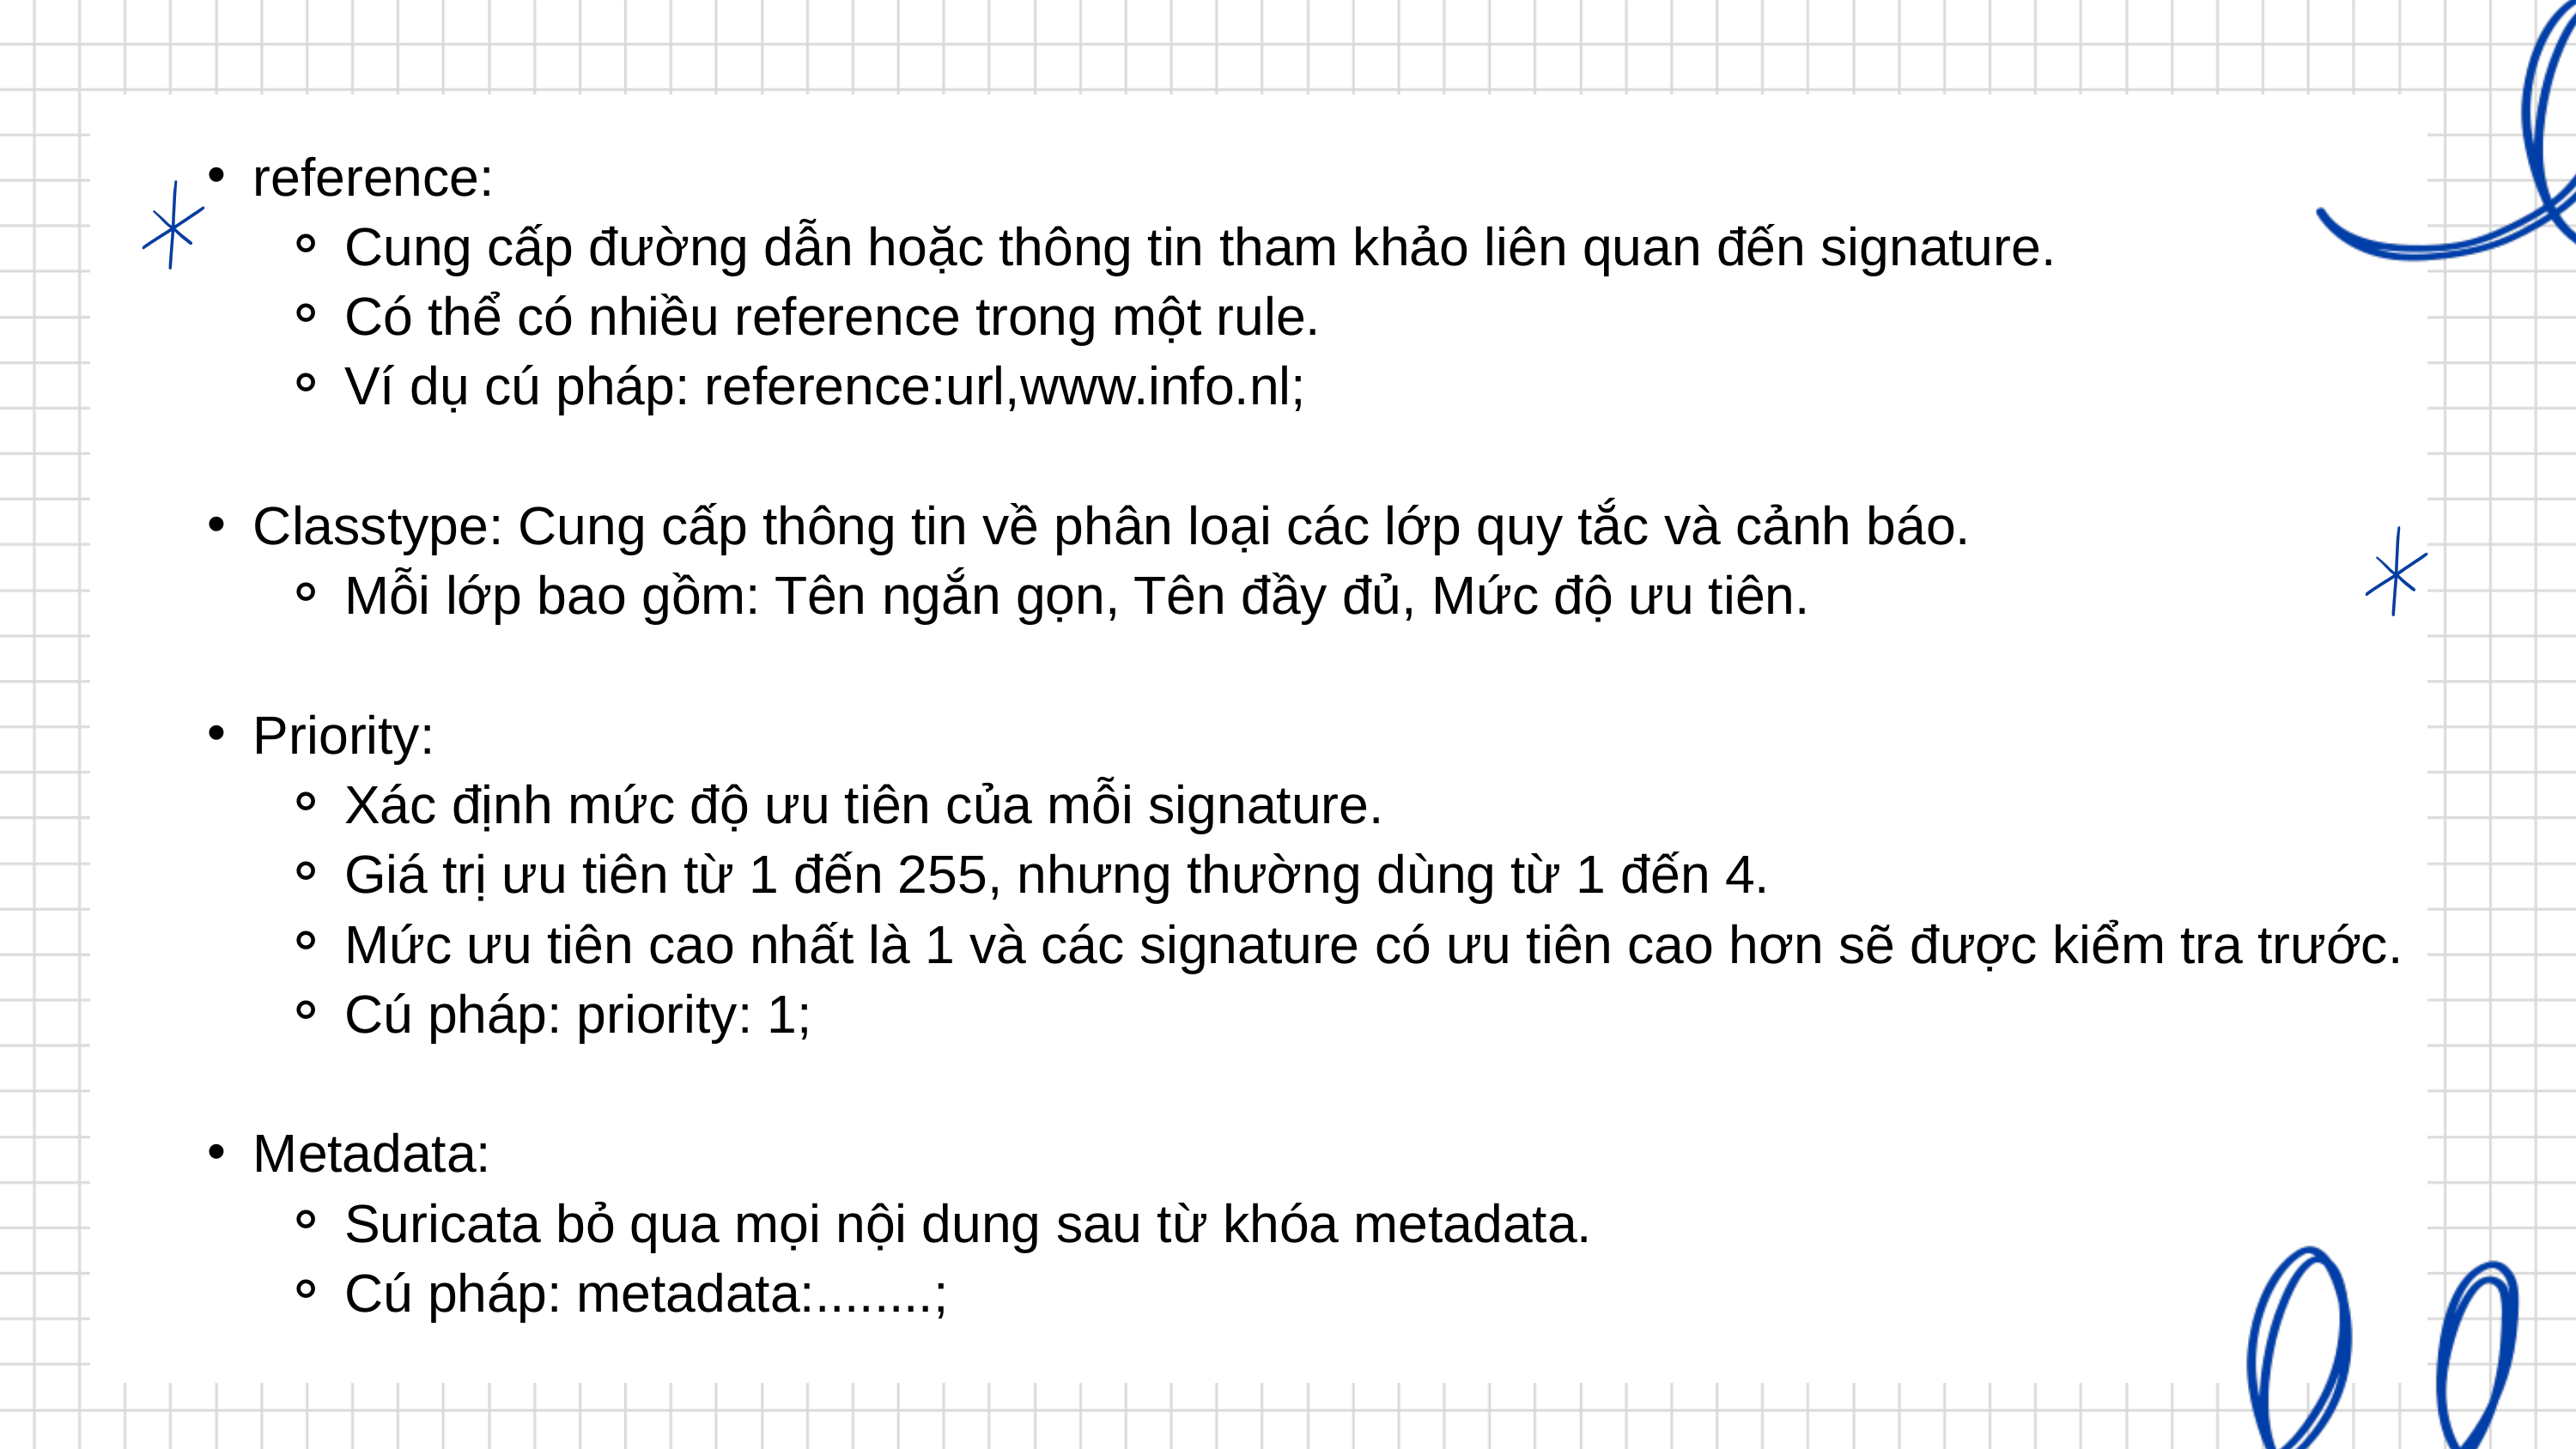

reference:
Cung cấp đường dẫn hoặc thông tin tham khảo liên quan đến signature.
Có thể có nhiều reference trong một rule.
Ví dụ cú pháp: reference:url,www.info.nl;

Classtype: Cung cấp thông tin về phân loại các lớp quy tắc và cảnh báo.
Mỗi lớp bao gồm: Tên ngắn gọn, Tên đầy đủ, Mức độ ưu tiên.

Priority:
Xác định mức độ ưu tiên của mỗi signature.
Giá trị ưu tiên từ 1 đến 255, nhưng thường dùng từ 1 đến 4.
Mức ưu tiên cao nhất là 1 và các signature có ưu tiên cao hơn sẽ được kiểm tra trước.
Cú pháp: priority: 1;

Metadata:
Suricata bỏ qua mọi nội dung sau từ khóa metadata.
Cú pháp: metadata:........;